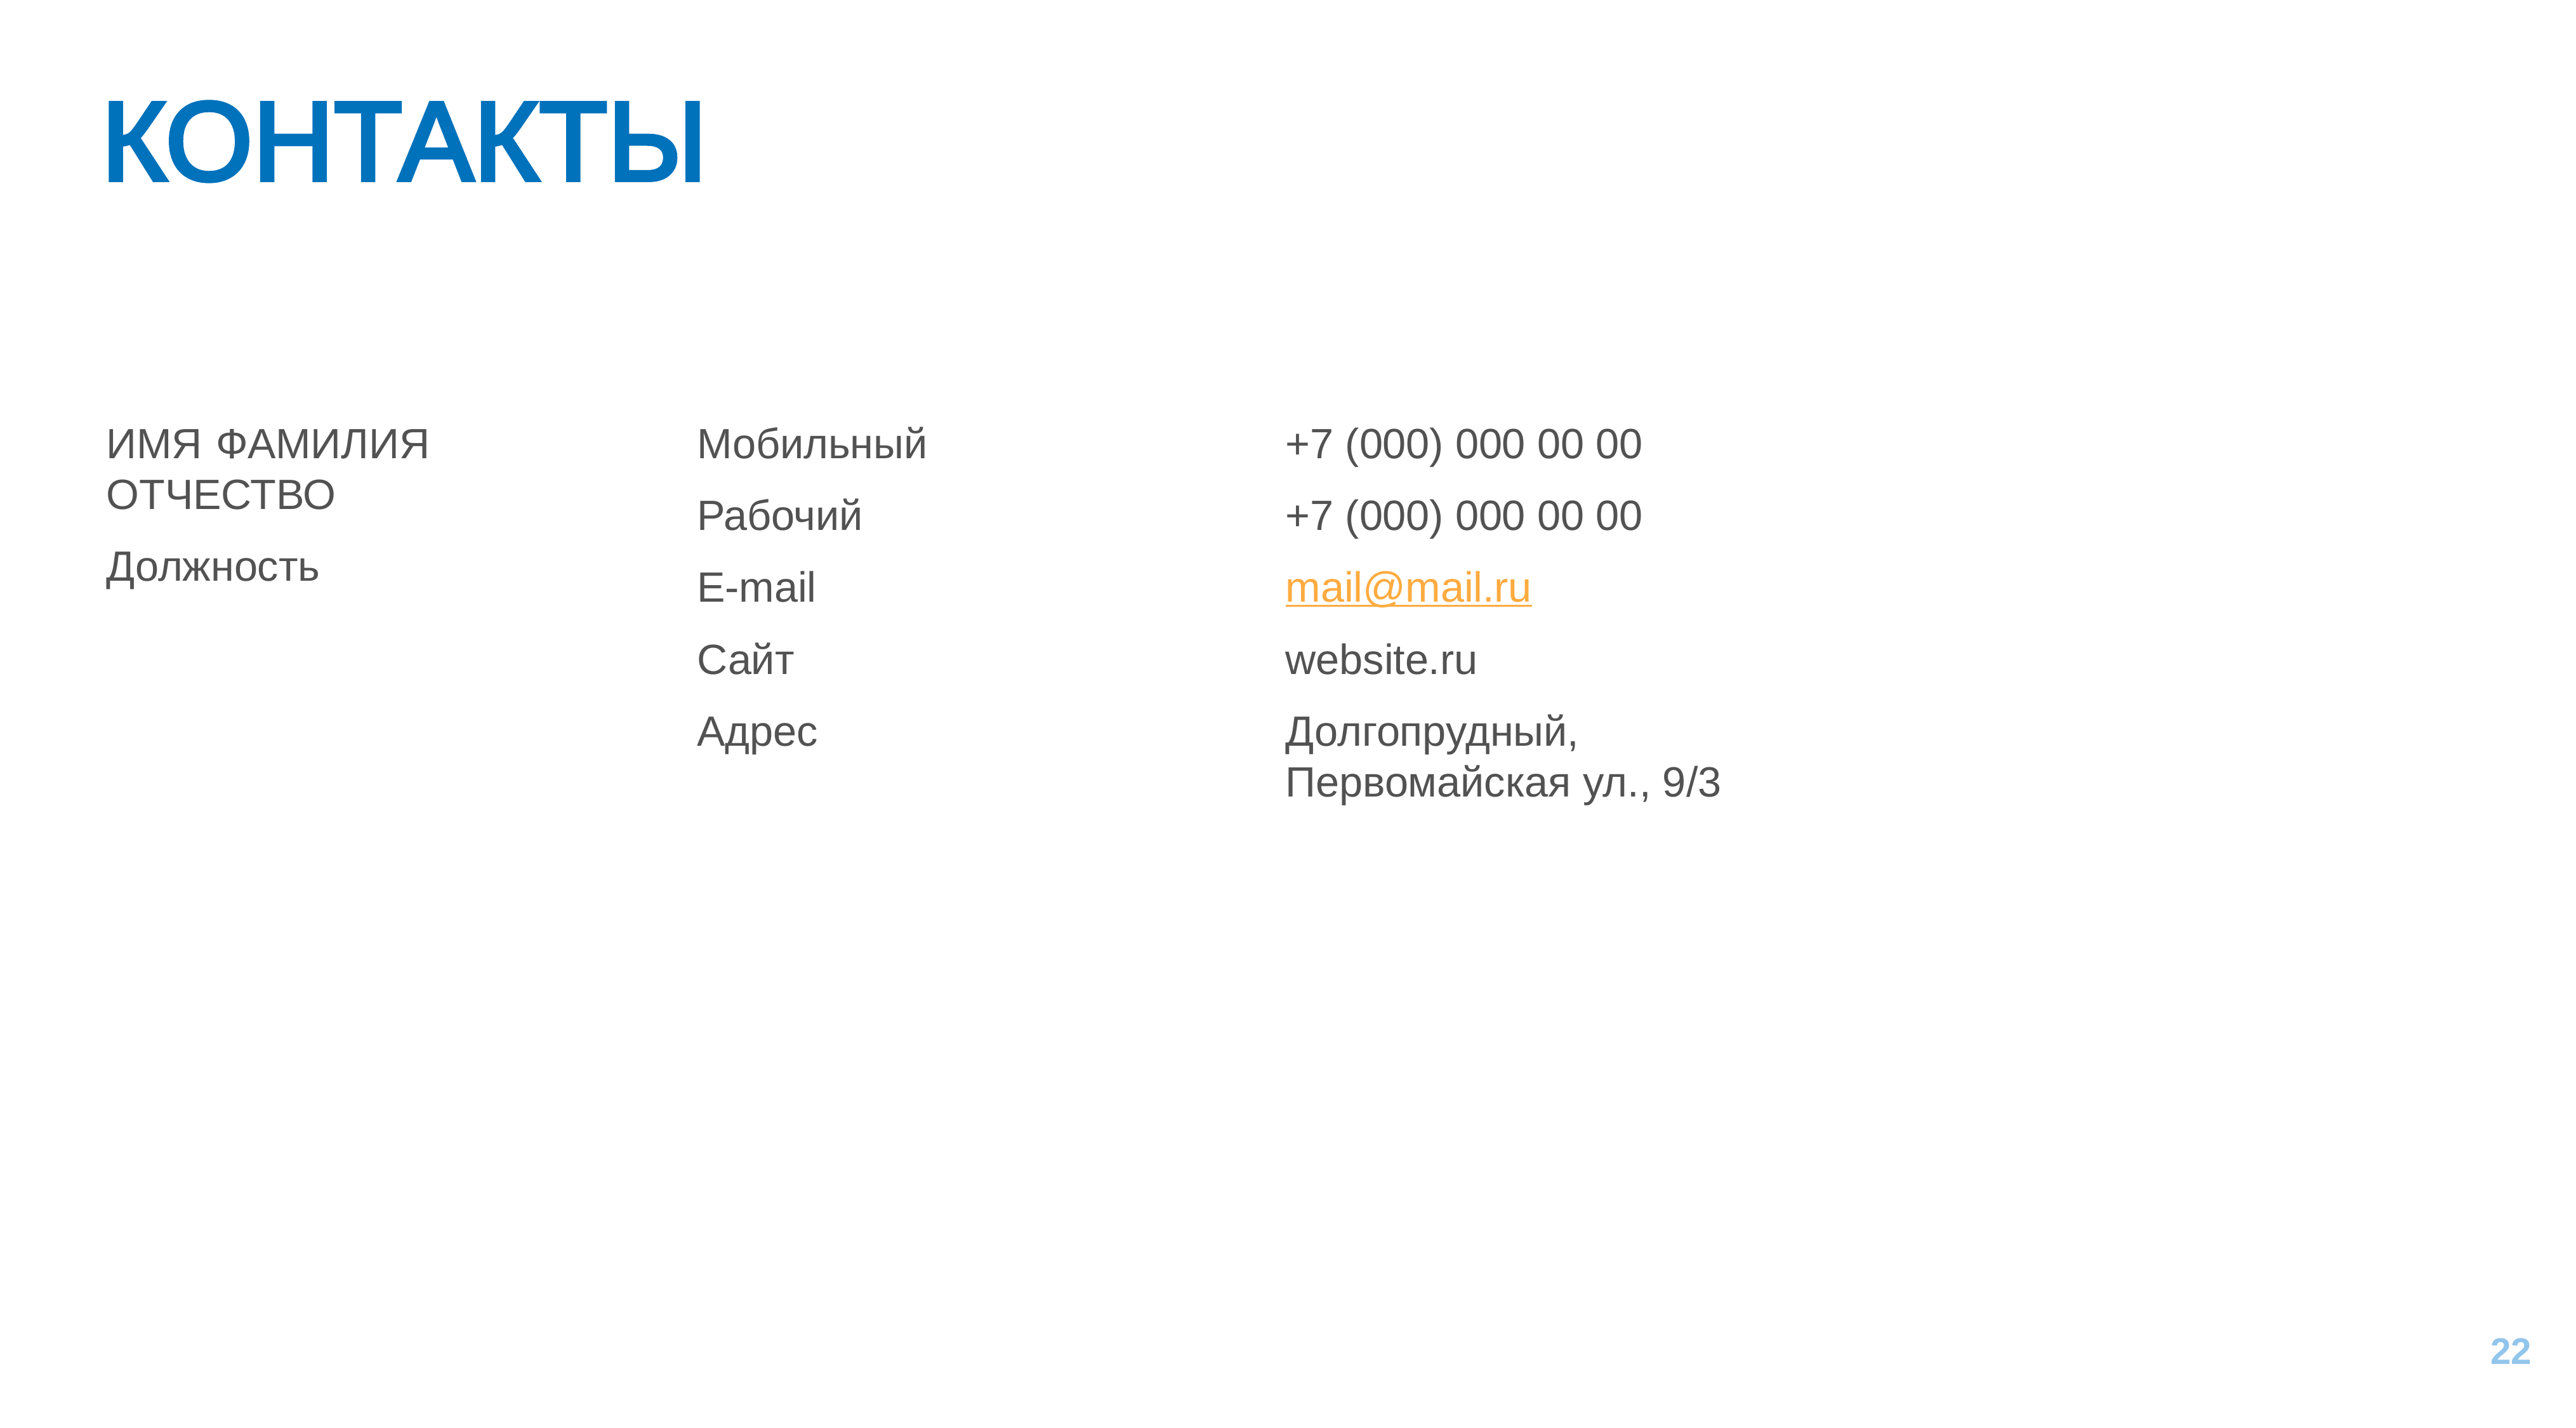

# КОНТАКТЫ
ИМЯ ФАМИЛИЯ ОТЧЕСТВО
Должность

Мобильный
Рабочий
E-mail
Сайт
Адрес

+7 (000) 000 00 00
+7 (000) 000 00 00
mail@mail.ru
website.ru
Долгопрудный, Первомайская ул., 9/3

22